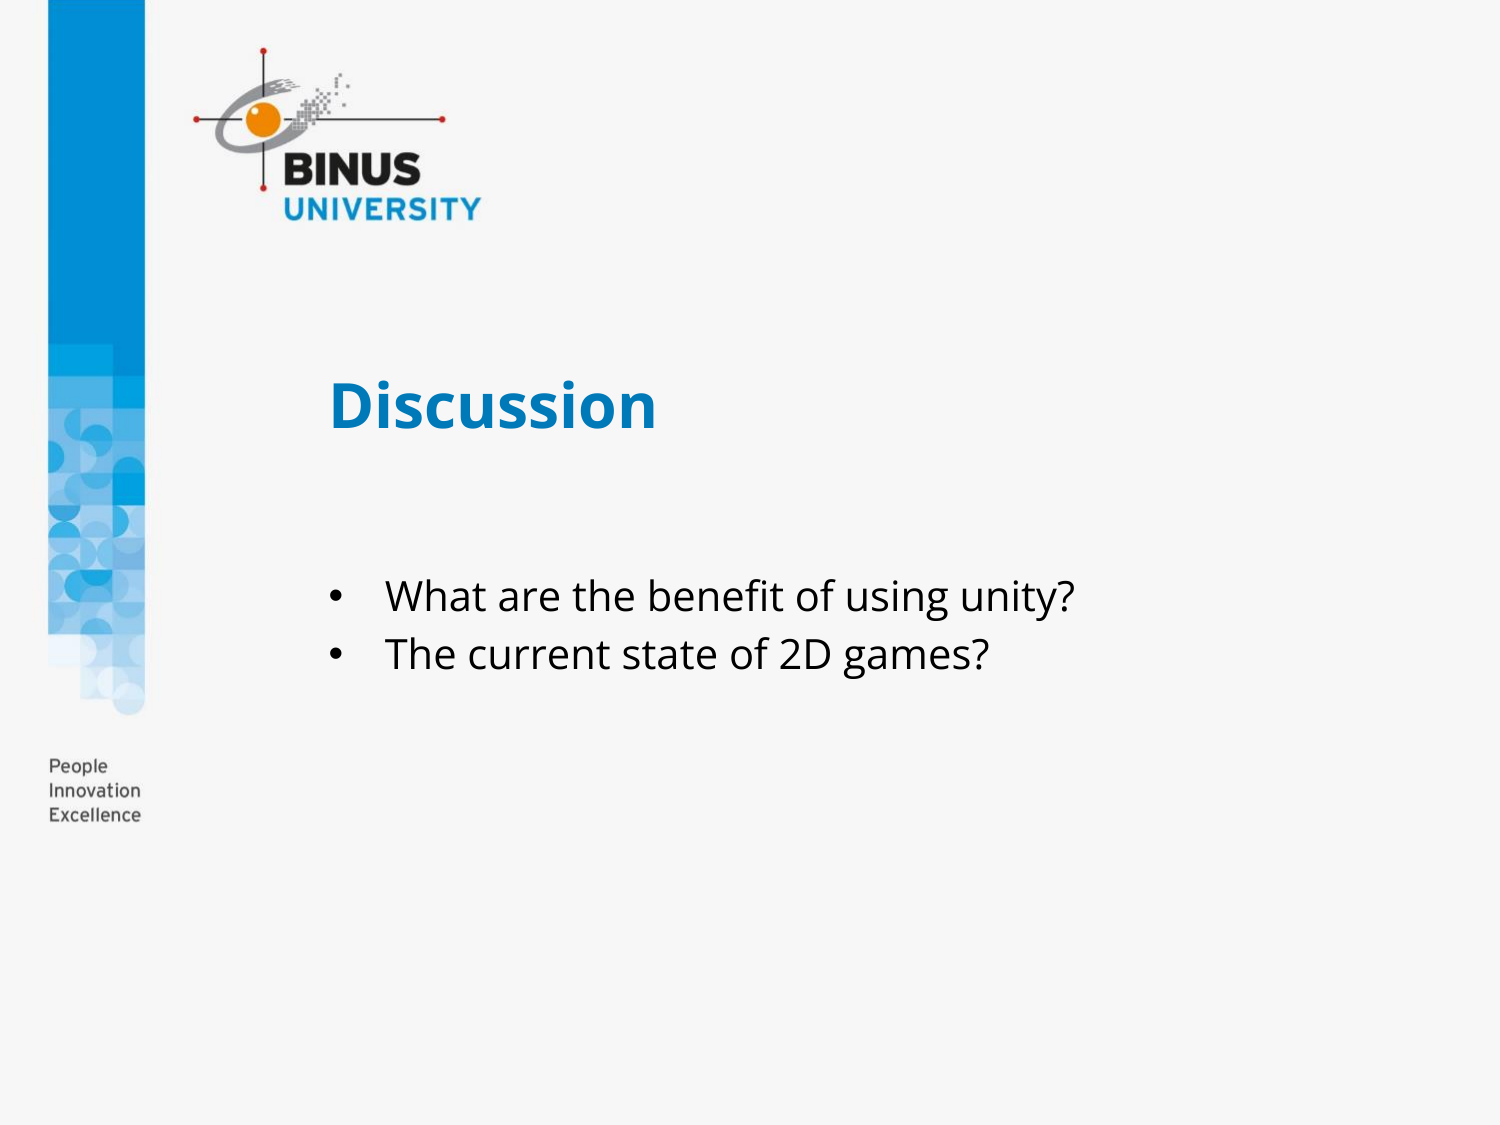

# Discussion
What are the benefit of using unity?
The current state of 2D games?